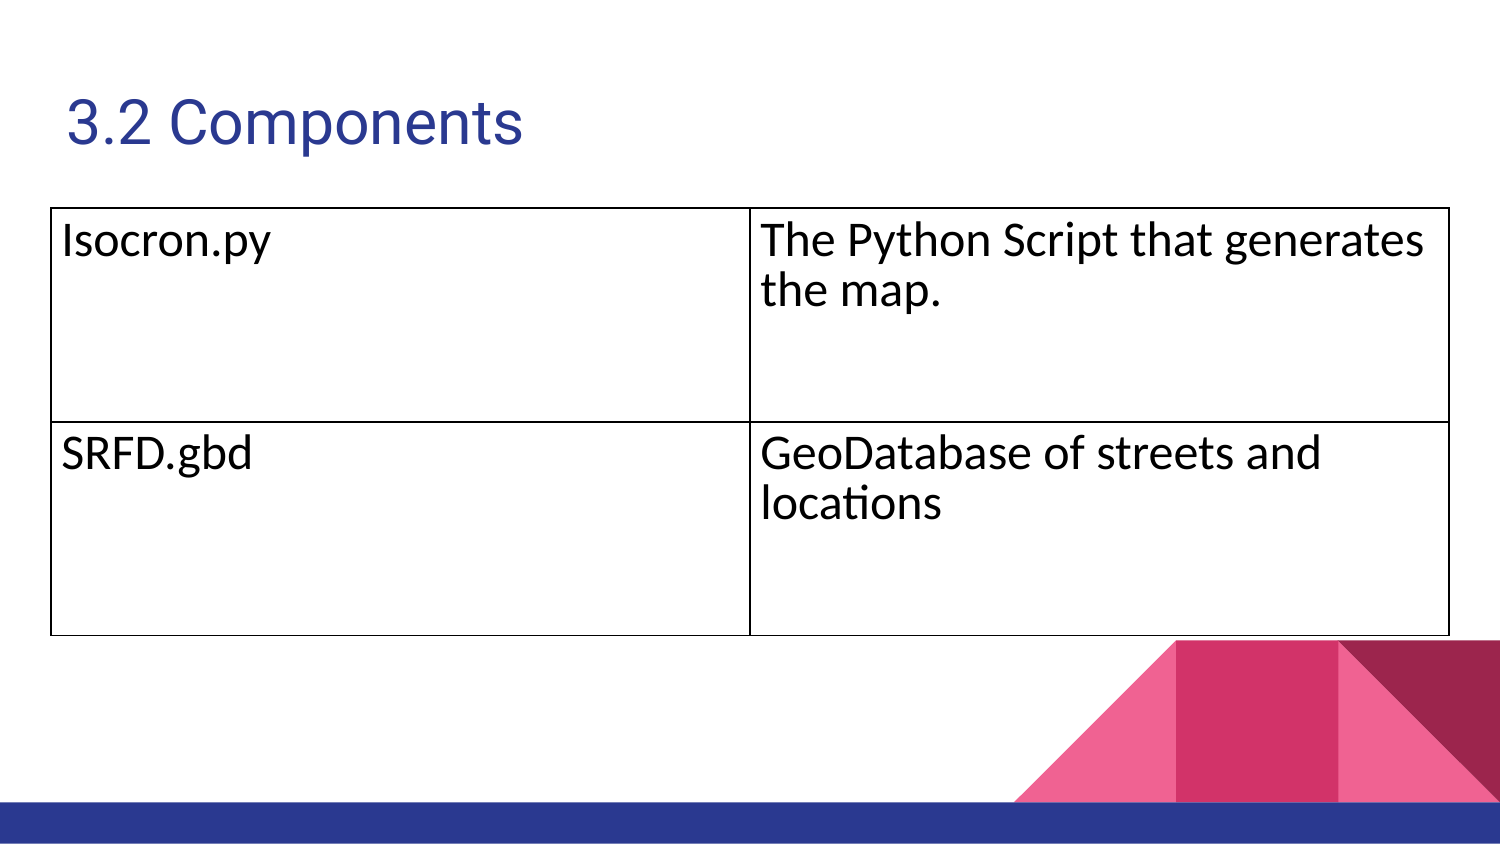

# 3.2 Components
| Isocron.py | The Python Script that generates the map. |
| --- | --- |
| SRFD.gbd | GeoDatabase of streets and locations |